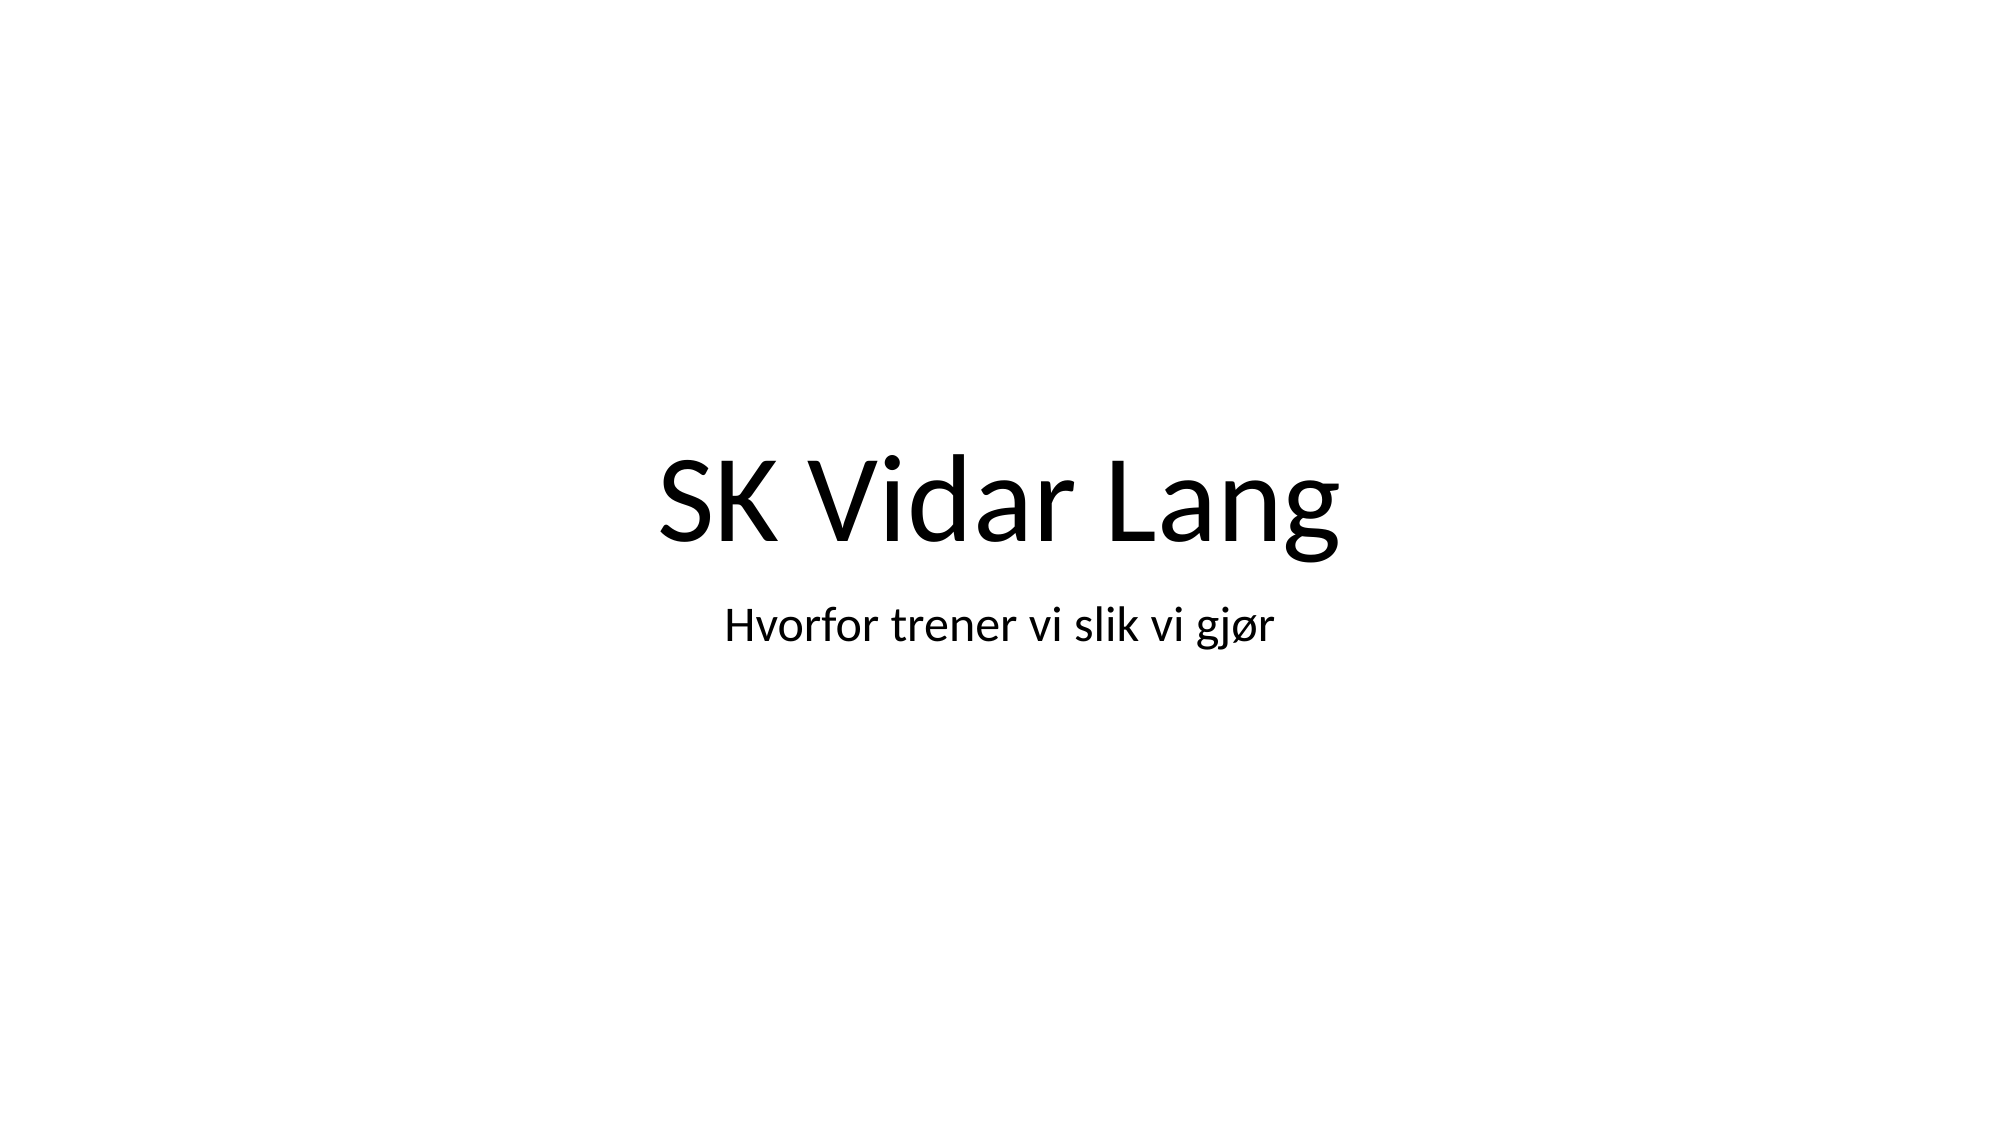

# SK Vidar Lang
Hvorfor trener vi slik vi gjør